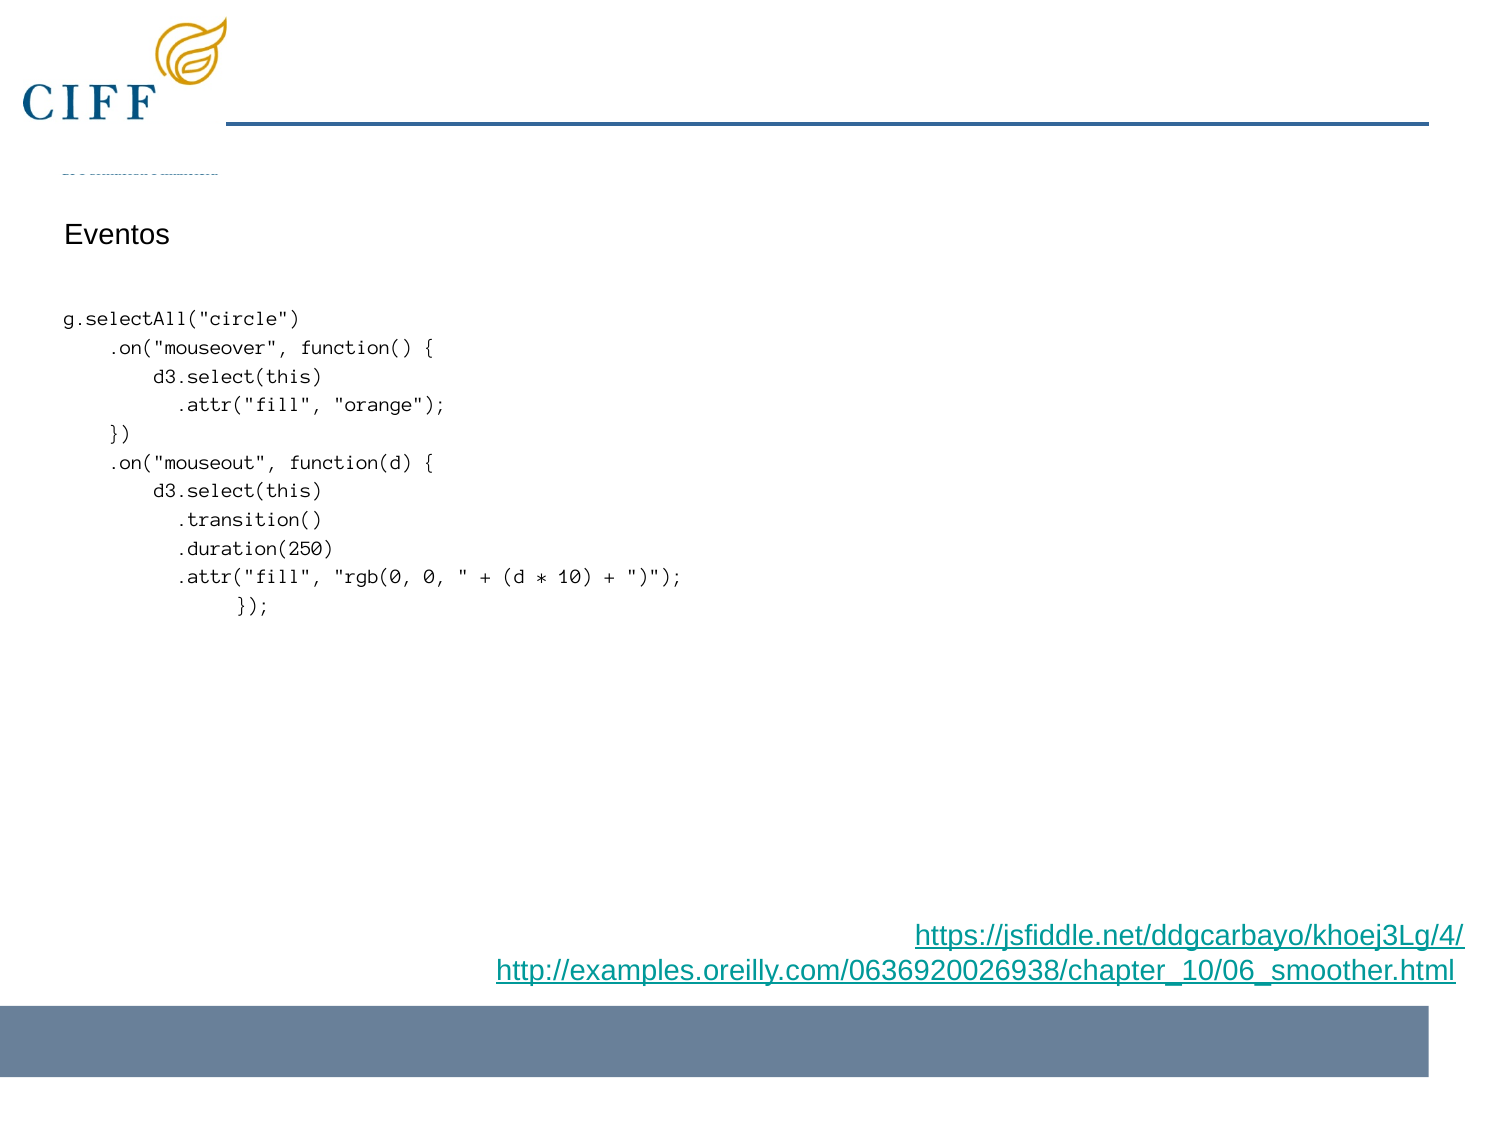

Eventos

g.selectAll("circle")
    .on("mouseover", function() {
        d3.select(this)
          .attr("fill", "orange");
    })
    .on("mouseout", function(d) {
        d3.select(this)
          .transition()
          .duration(250)
          .attr("fill", "rgb(0, 0, " + (d * 10) + ")");
	  });

https://jsfiddle.net/ddgcarbayo/khoej3Lg/4/
http://examples.oreilly.com/0636920026938/chapter_10/06_smoother.html
52